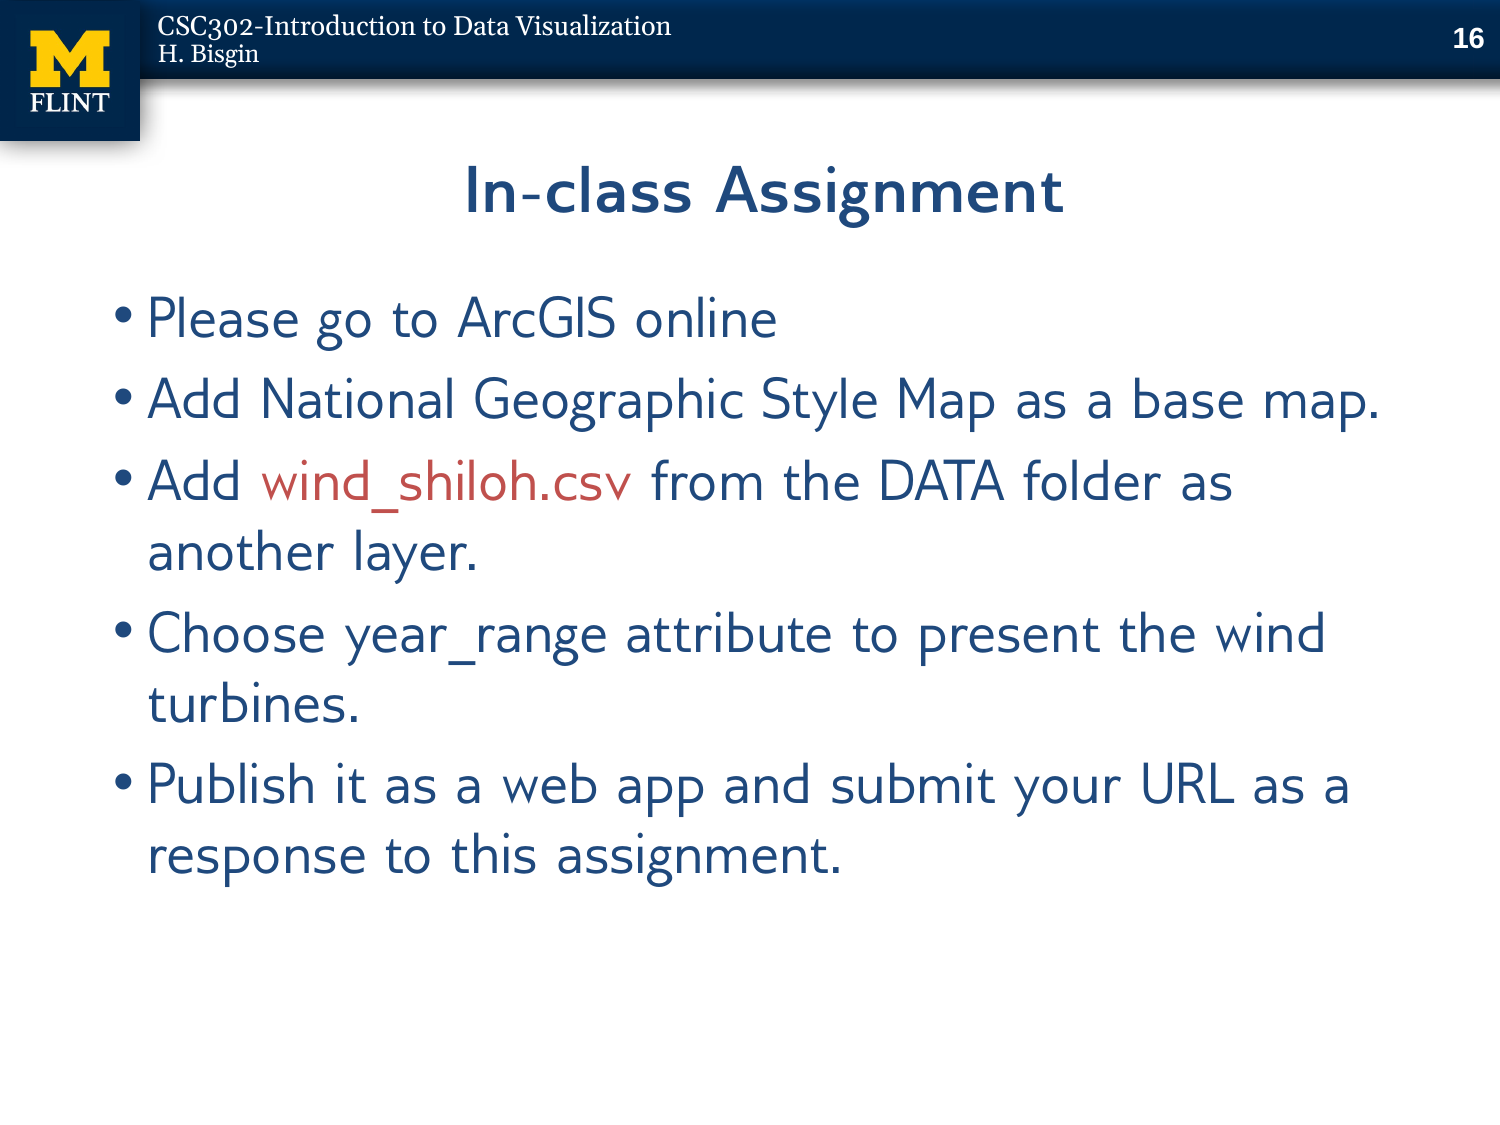

16
# In-class Assignment
Please go to ArcGIS online
Add National Geographic Style Map as a base map.
Add wind_shiloh.csv from the DATA folder as another layer.
Choose year_range attribute to present the wind turbines.
Publish it as a web app and submit your URL as a response to this assignment.